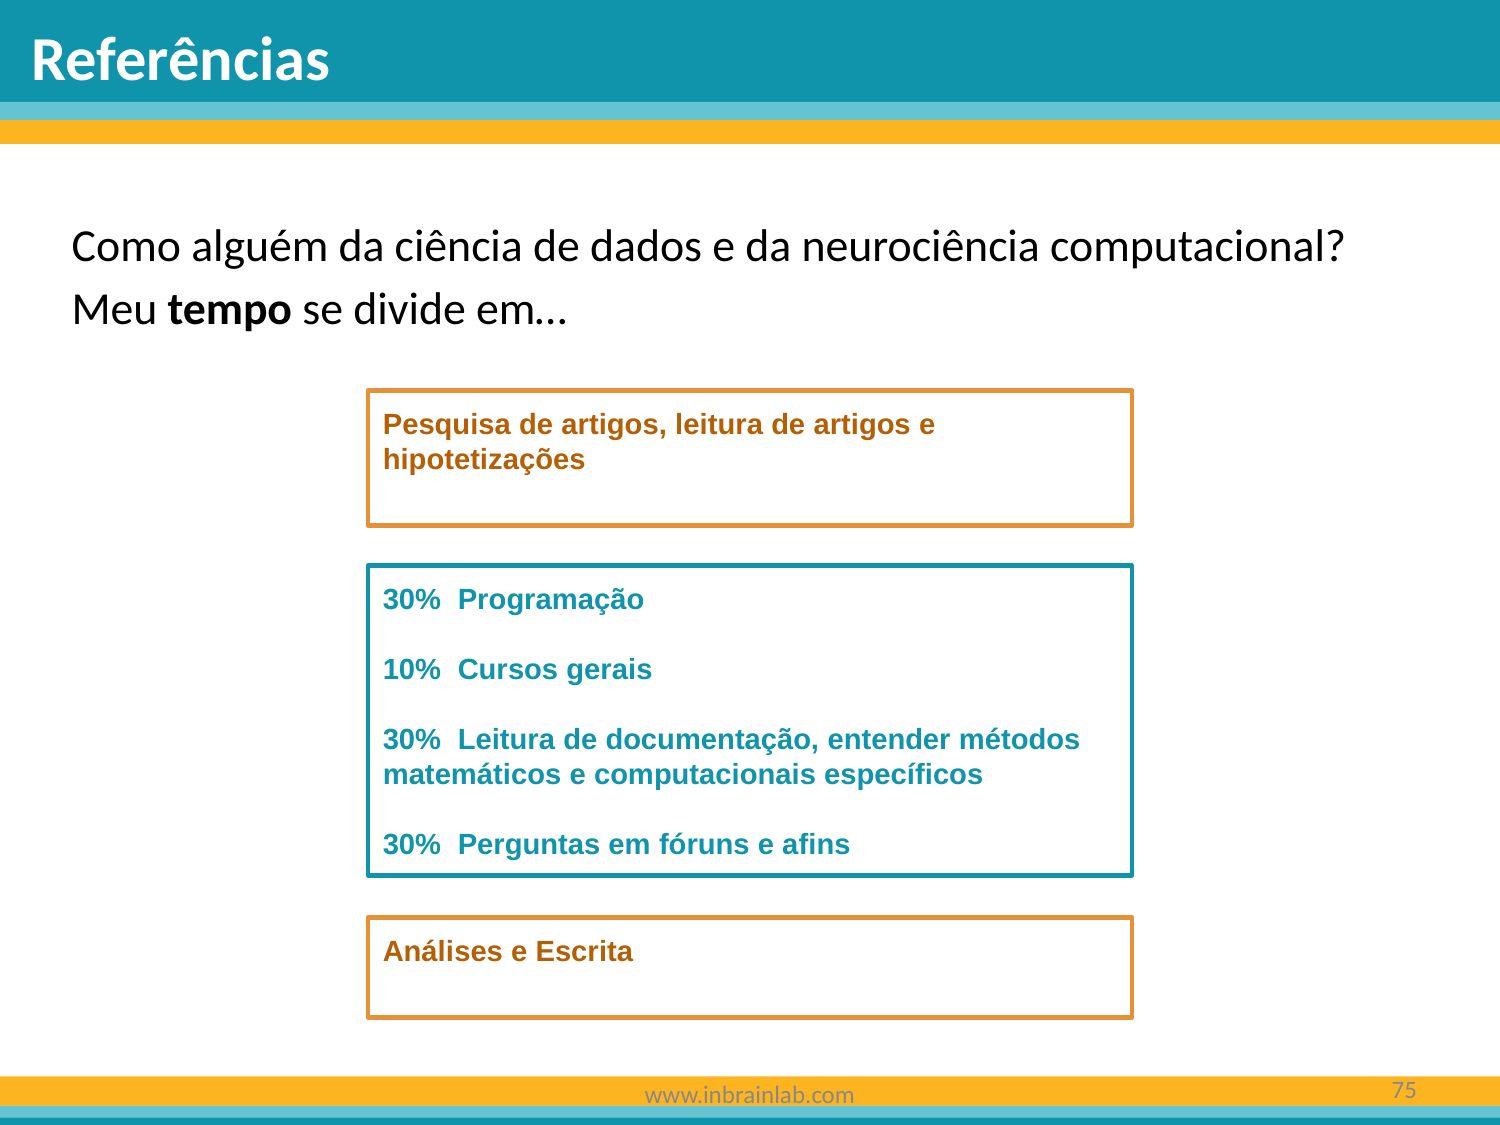

Referências
Como alguém da ciência de dados e da neurociência computacional? Meu tempo se divide em…
Pesquisa de artigos, leitura de artigos e hipotetizações

30%  Programação

10%  Cursos gerais

30%  Leitura de documentação, entender métodos matemáticos e computacionais específicos

30%  Perguntas em fóruns e afins
Análises e Escrita

75
www.inbrainlab.com